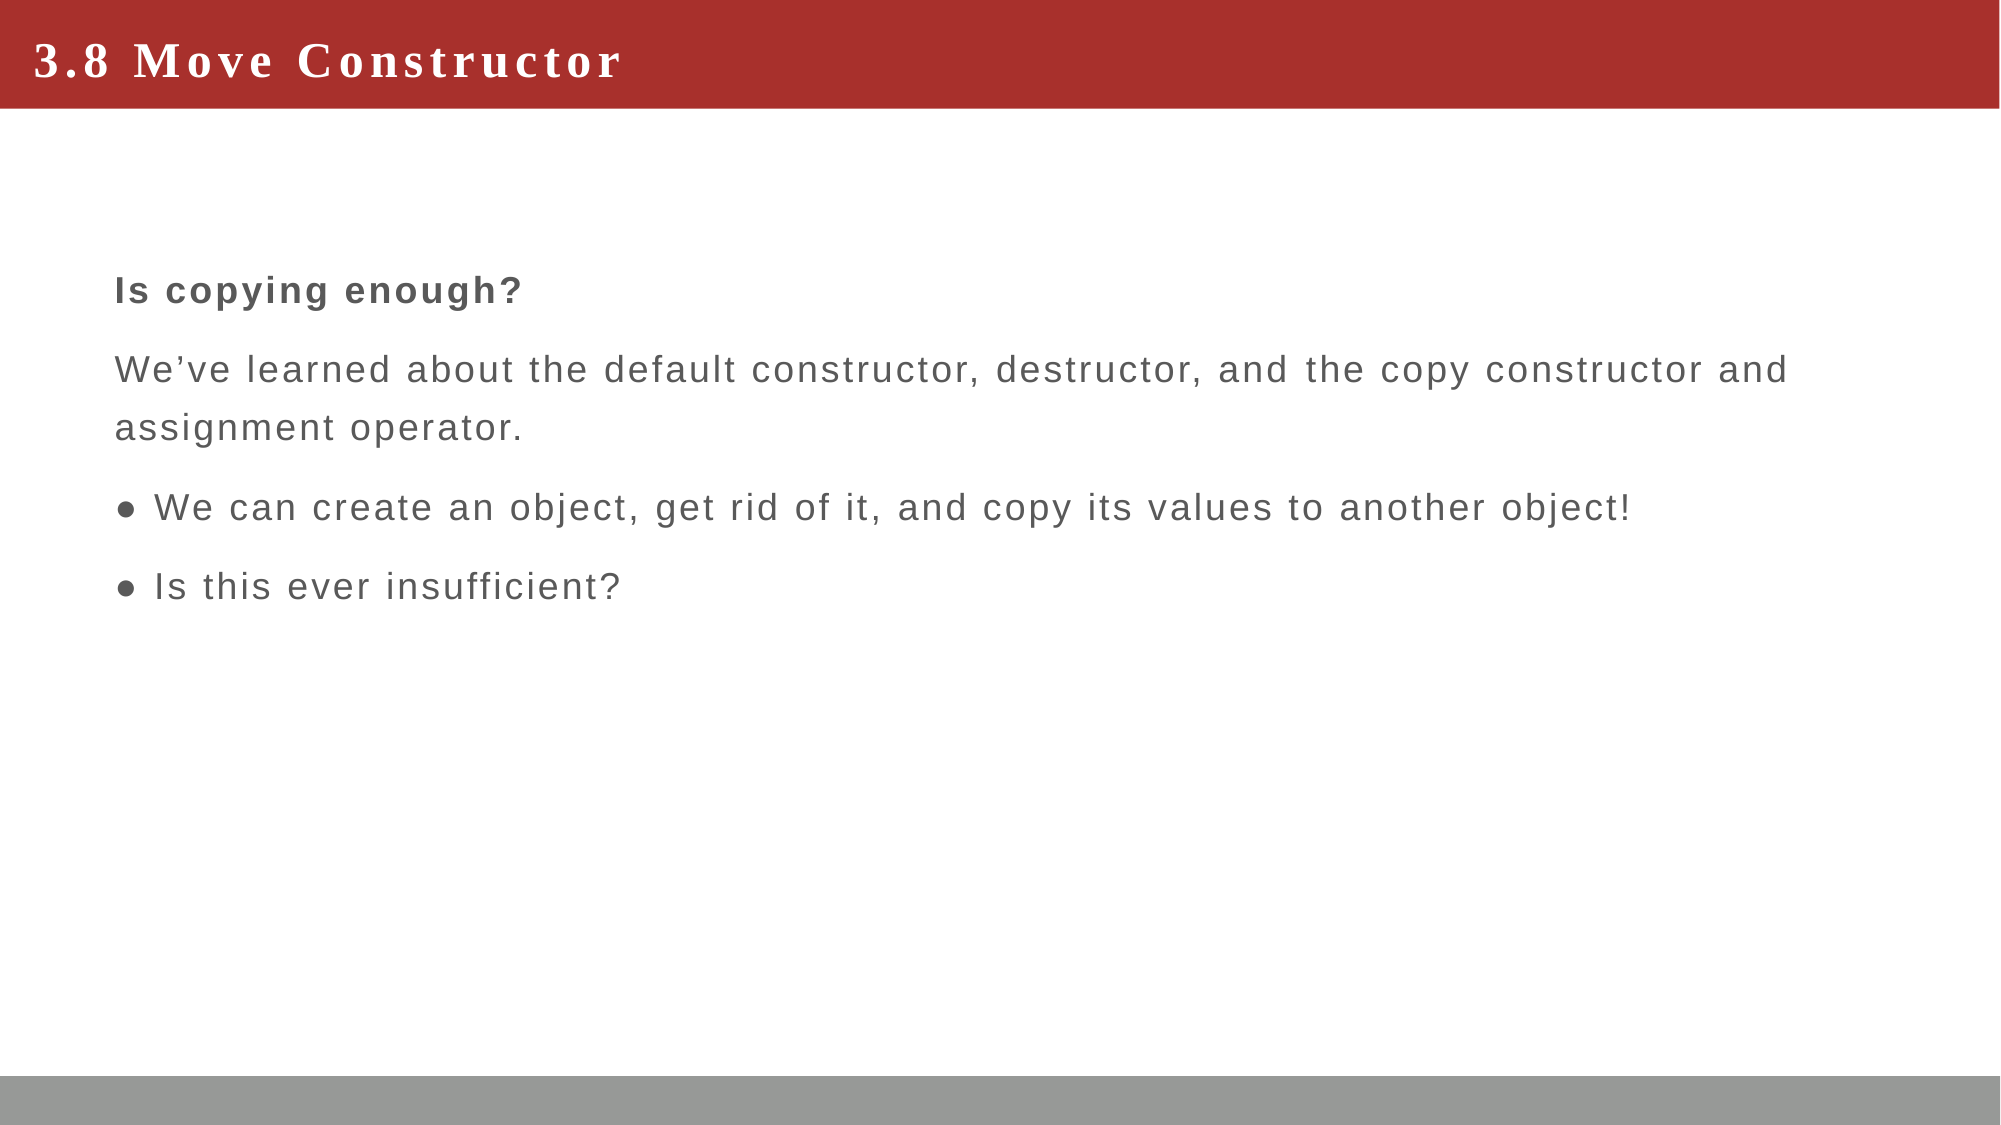

# 3.8 Move Constructor
Is copying enough?
We’ve learned about the default constructor, destructor, and the copy constructor and assignment operator.
● We can create an object, get rid of it, and copy its values to another object!
● Is this ever insufficient?
46